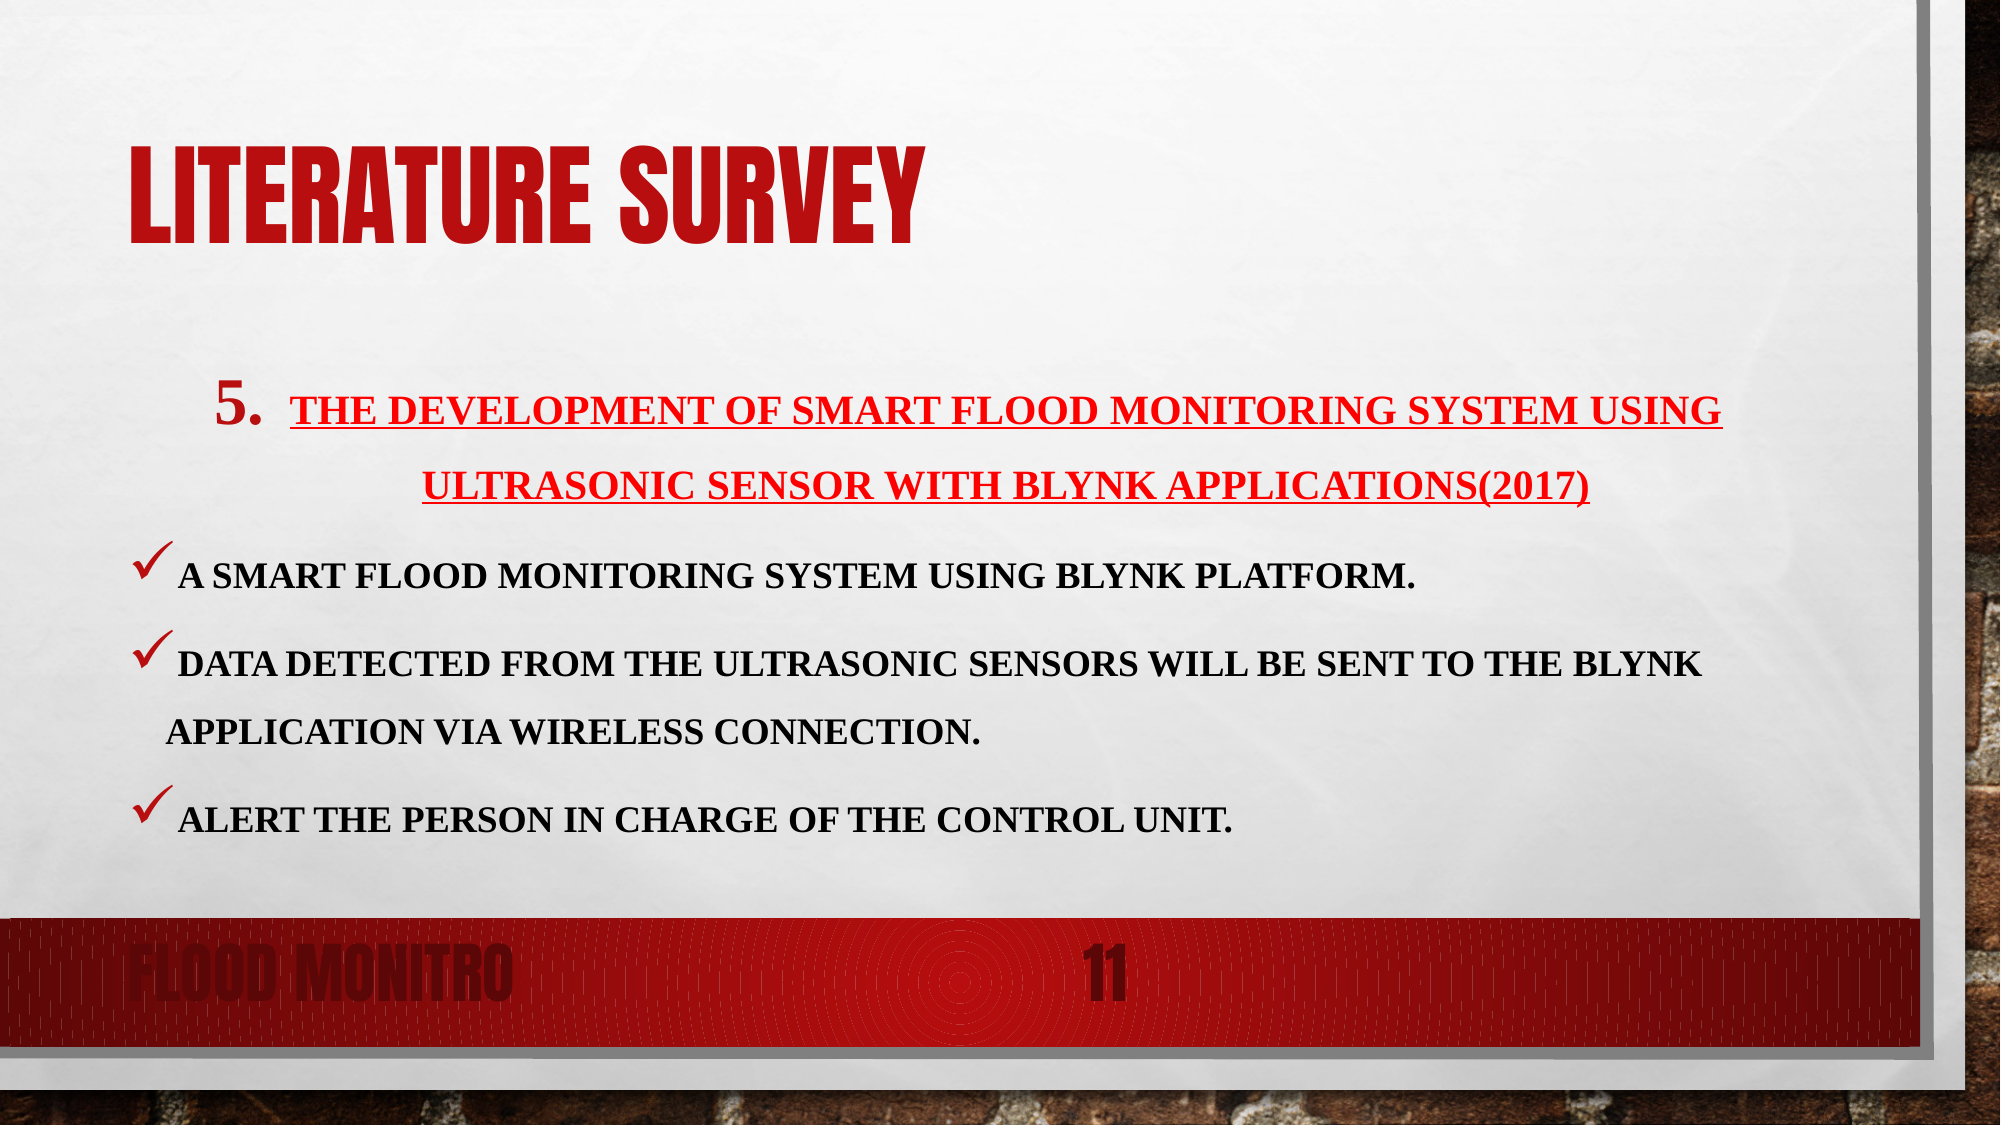

# Literature survey
The Development of Smart Flood Monitoring System using Ultrasonic sensor with Blynk Applications(2017)
A smart flood monitoring system using Blynk platform.
Data detected from the ultrasonic sensors will be sent to the Blynk application via wireless connection.
Alert the person in charge of the control unit.

FLOOD MONITRO
11